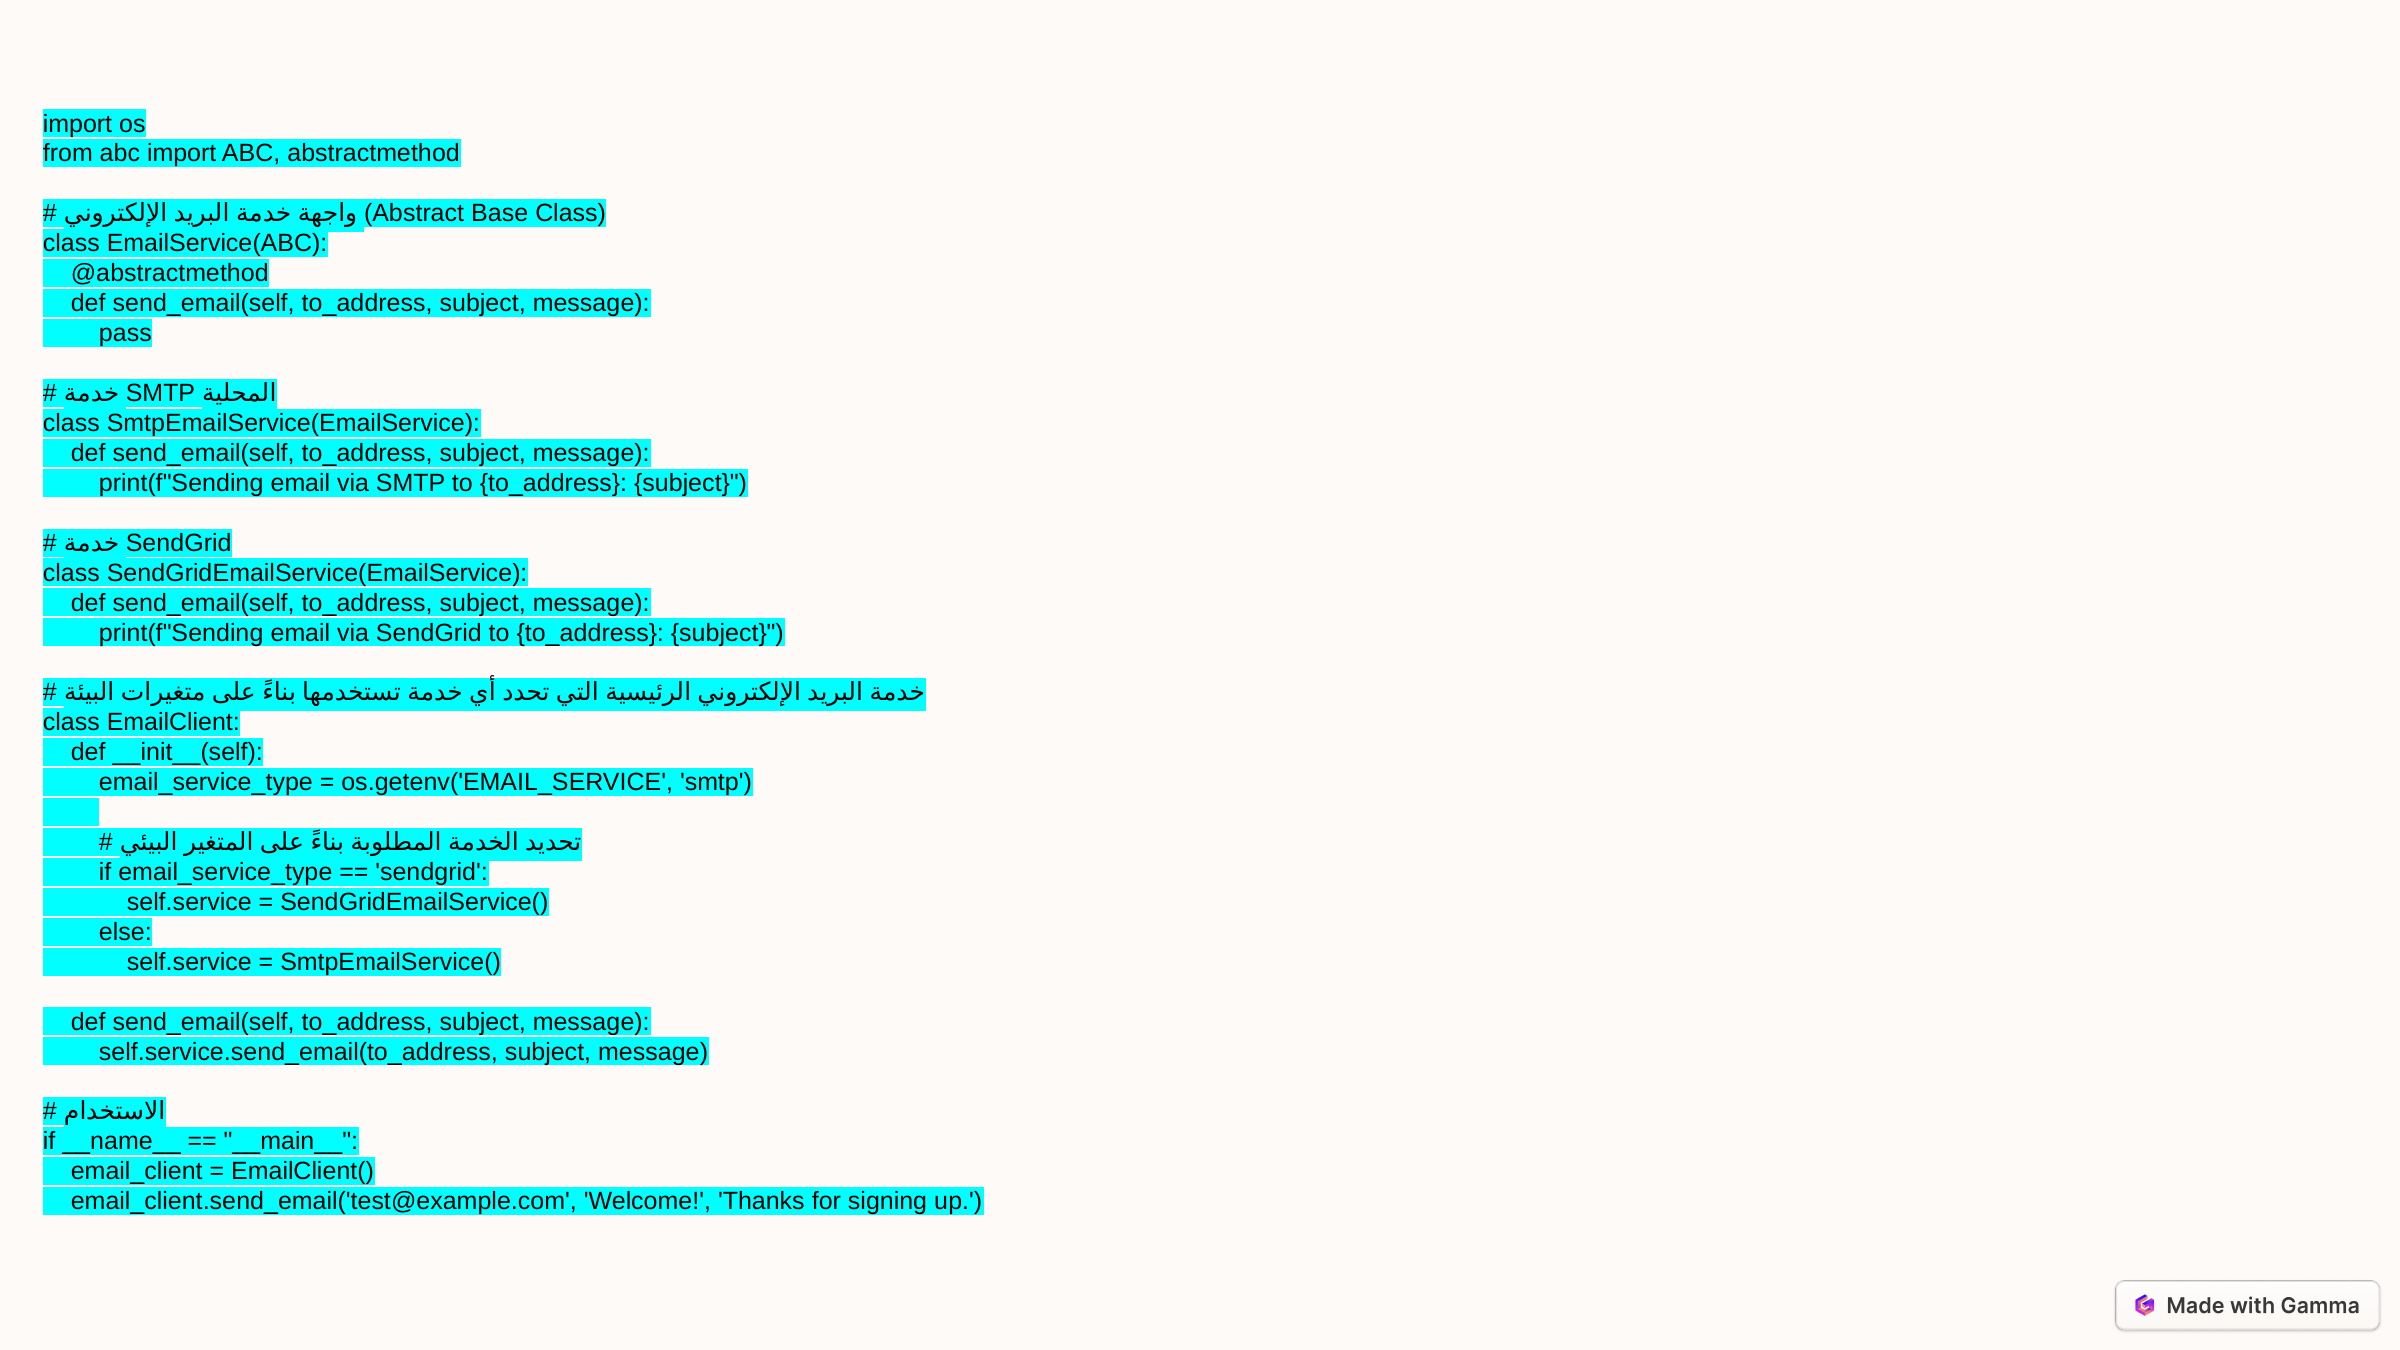

import os
from abc import ABC, abstractmethod

# واجهة خدمة البريد الإلكتروني (Abstract Base Class)
class EmailService(ABC):
    @abstractmethod
    def send_email(self, to_address, subject, message):
        pass

# خدمة SMTP المحلية
class SmtpEmailService(EmailService):
    def send_email(self, to_address, subject, message):
        print(f"Sending email via SMTP to {to_address}: {subject}")

# خدمة SendGrid
class SendGridEmailService(EmailService):
    def send_email(self, to_address, subject, message):
        print(f"Sending email via SendGrid to {to_address}: {subject}")

# خدمة البريد الإلكتروني الرئيسية التي تحدد أي خدمة تستخدمها بناءً على متغيرات البيئة
class EmailClient:
    def __init__(self):
        email_service_type = os.getenv('EMAIL_SERVICE', 'smtp')

        # تحديد الخدمة المطلوبة بناءً على المتغير البيئي
        if email_service_type == 'sendgrid':
            self.service = SendGridEmailService()
        else:
            self.service = SmtpEmailService()

    def send_email(self, to_address, subject, message):
        self.service.send_email(to_address, subject, message)

# الاستخدام
if __name__ == "__main__":
    email_client = EmailClient()
    email_client.send_email('test@example.com', 'Welcome!', 'Thanks for signing up.')